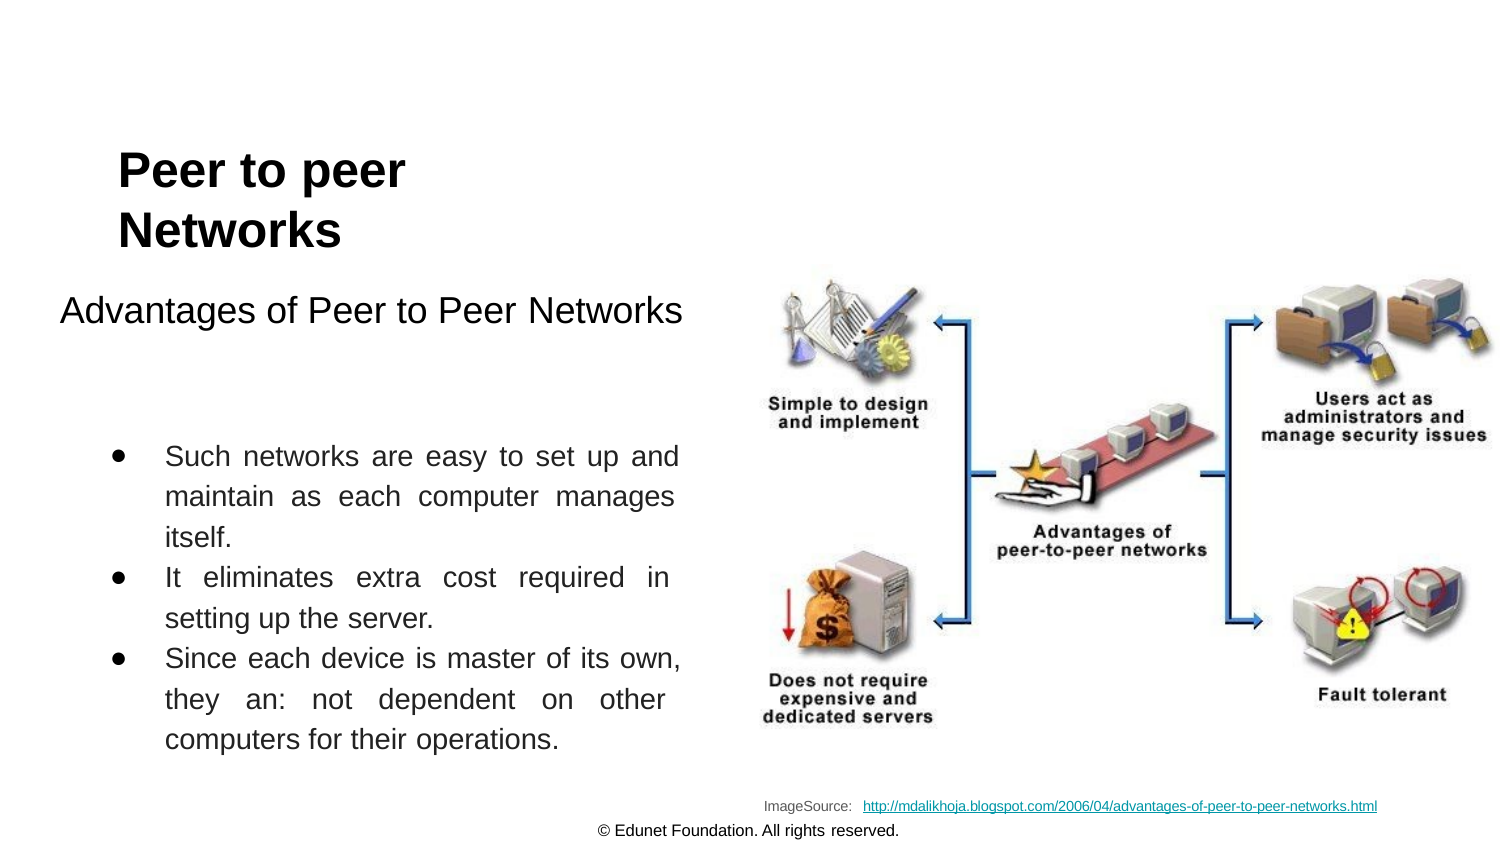

# Peer to peer	Networks

Advantages of Peer to Peer Networks
Such networks are easy to set up and  maintain as each computer manages  itself.
It eliminates extra cost required in  setting up the server.
Since each device is master of its own,  they an: not dependent on other  computers for their operations.
ImageSource:  http://mdalikhoja.blogspot.com/2006/04/advantages-of-peer-to-peer-networks.html
© Edunet Foundation. All rights reserved.